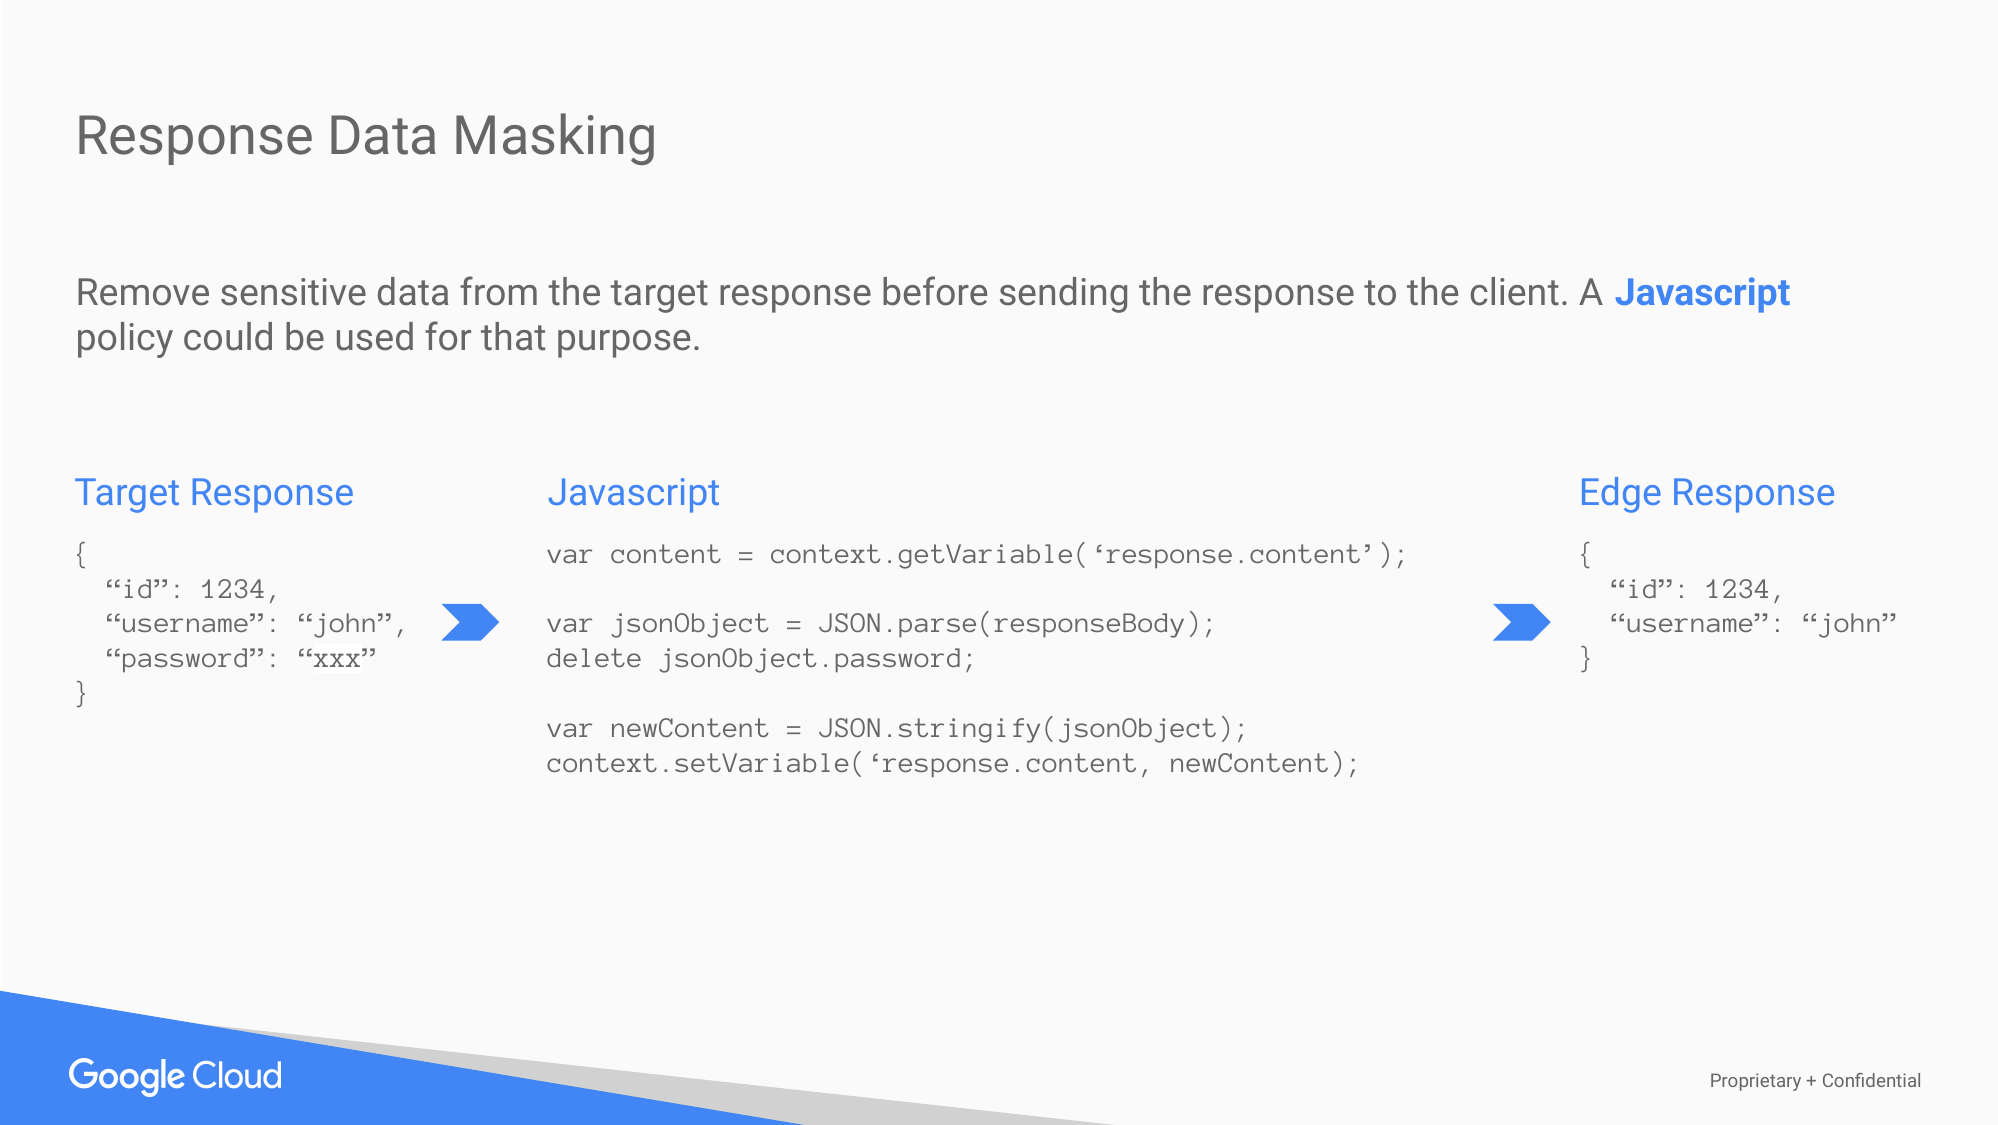

Response Data Masking
Remove sensitive data from the target response before sending the response to the client. A Javascript policy could be used for that purpose.
Target Response
{
  “id”: 1234,
  “username”: “john”,
  “password”: “xxx”
}
Javascript
var content = context.getVariable(‘response.content’);

var jsonObject = JSON.parse(responseBody);
delete jsonObject.password;

var newContent = JSON.stringify(jsonObject);
context.setVariable(‘response.content, newContent);
Edge Response
{
  “id”: 1234,
  “username”: “john”
}